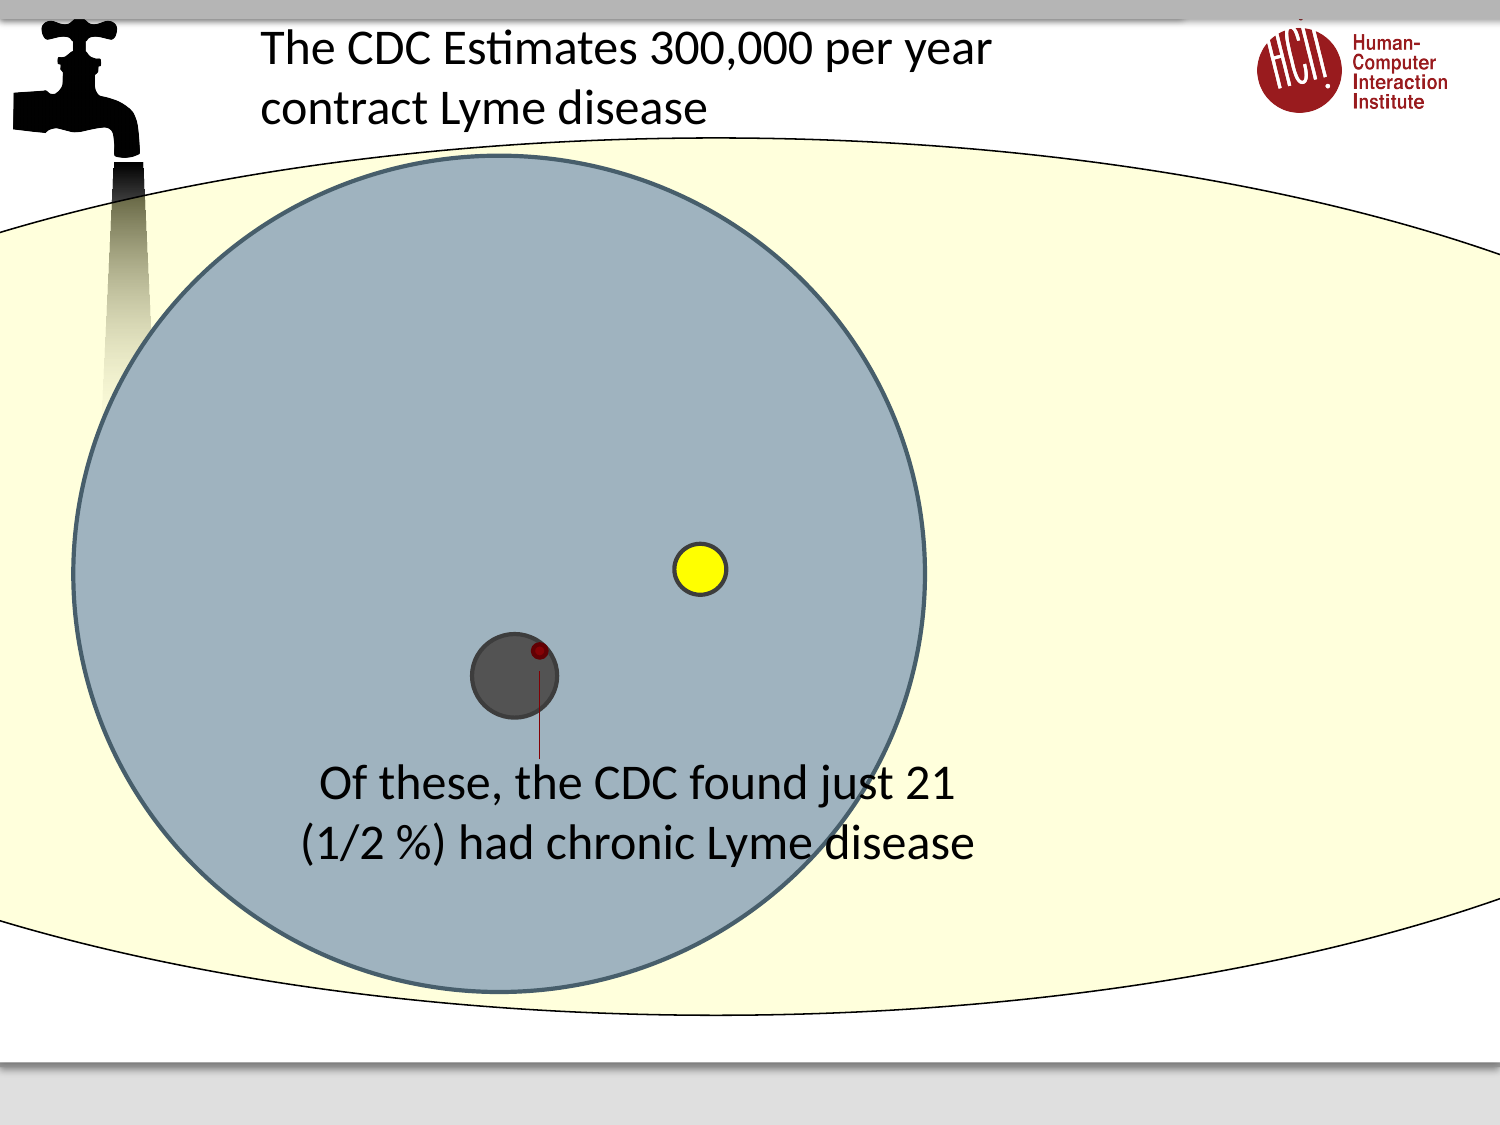

The CDC Estimates 300,000 per year contract Lyme disease

Of these, the CDC found just 21 (1/2 %) had chronic Lyme disease